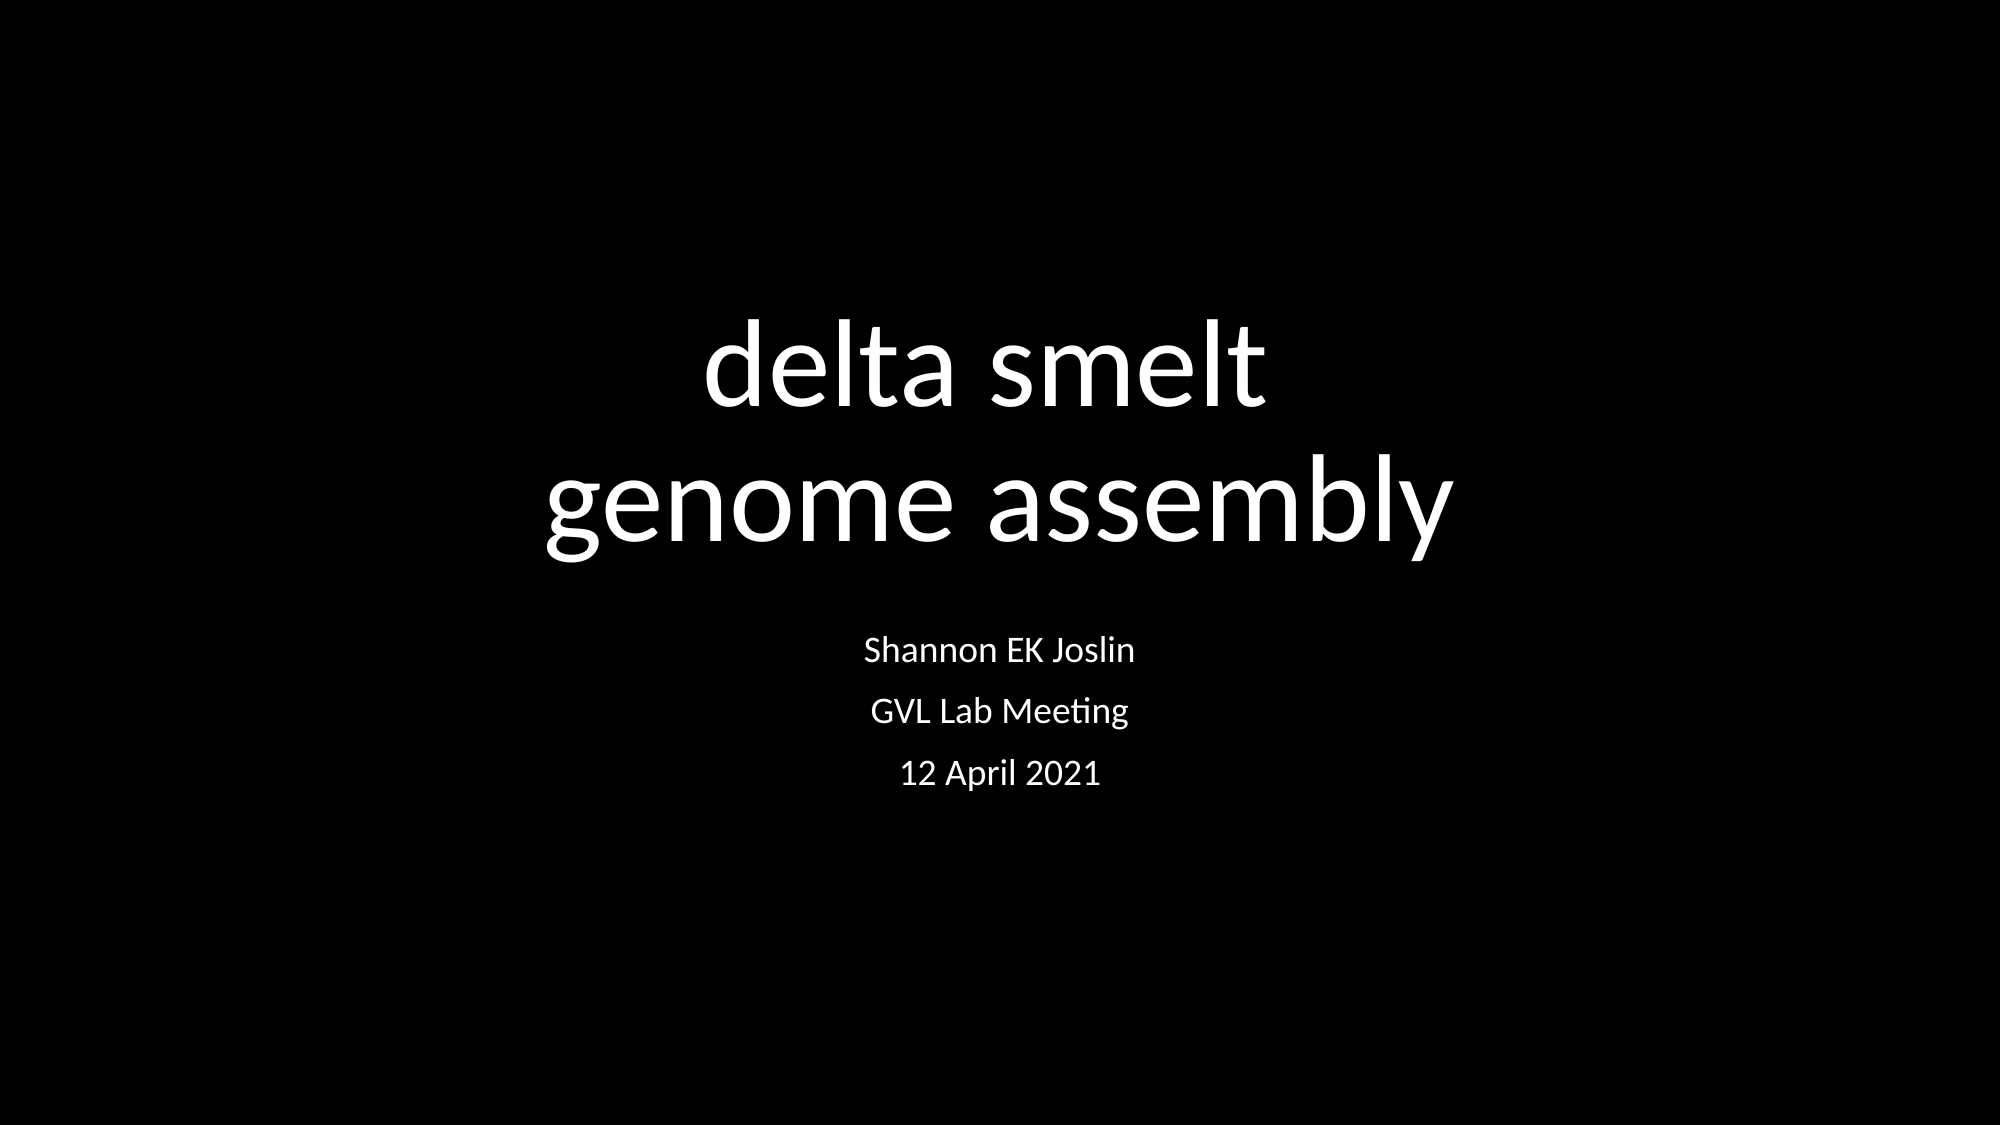

# delta smelt genome assembly
Shannon EK Joslin
GVL Lab Meeting
12 April 2021